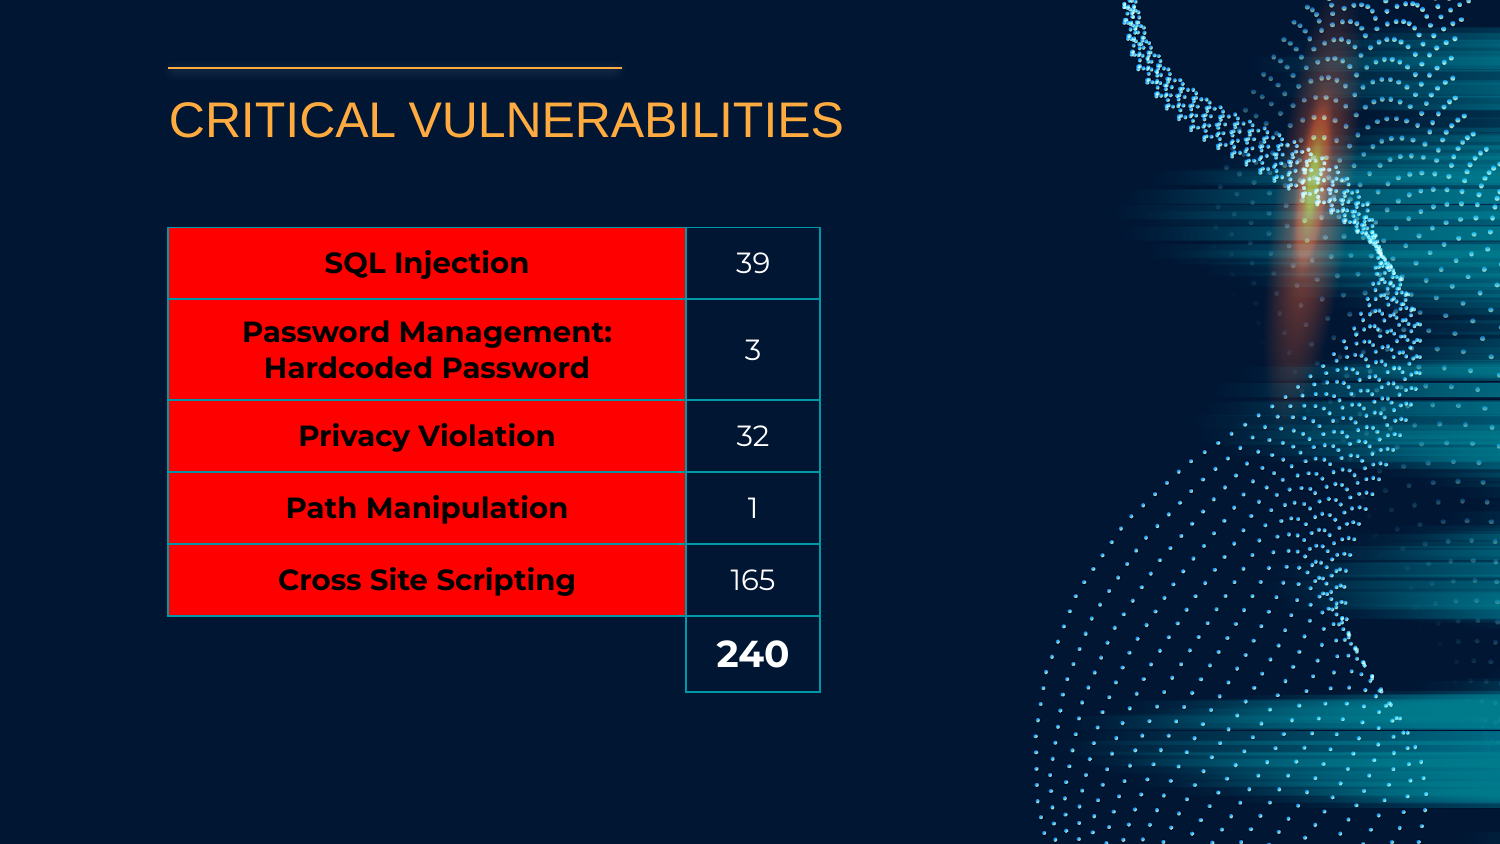

# CRITICAL VULNERABILITIES
| SQL Injection | 39 |
| --- | --- |
| Password Management: Hardcoded Password | 3 |
| Privacy Violation | 32 |
| Path Manipulation | 1 |
| Cross Site Scripting | 165 |
|  | 240 |